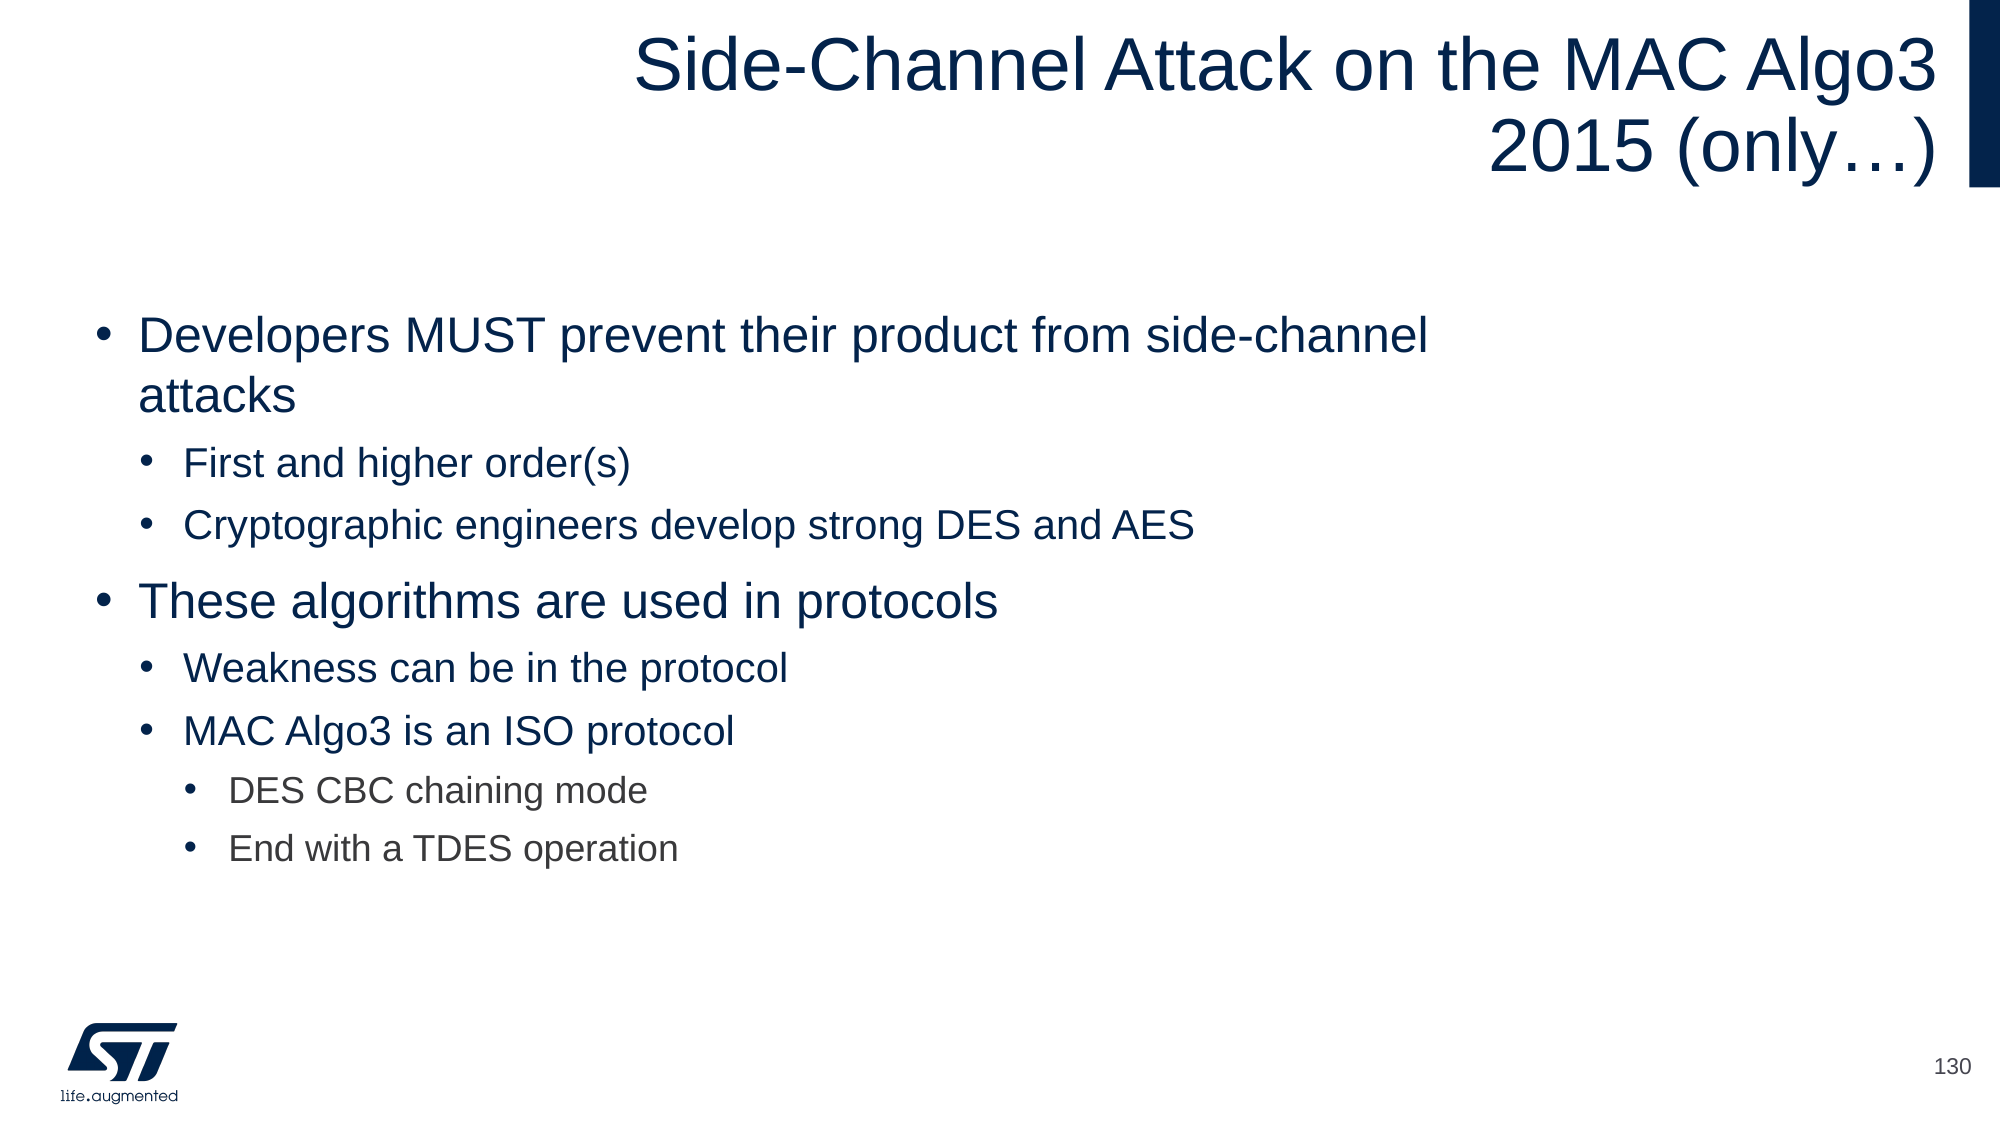

# Side-Channel Attack on the MAC Algo3 2015 (only…)
Developers MUST prevent their product from side-channel attacks
First and higher order(s)
Cryptographic engineers develop strong DES and AES
These algorithms are used in protocols
Weakness can be in the protocol
MAC Algo3 is an ISO protocol
DES CBC chaining mode
End with a TDES operation

130